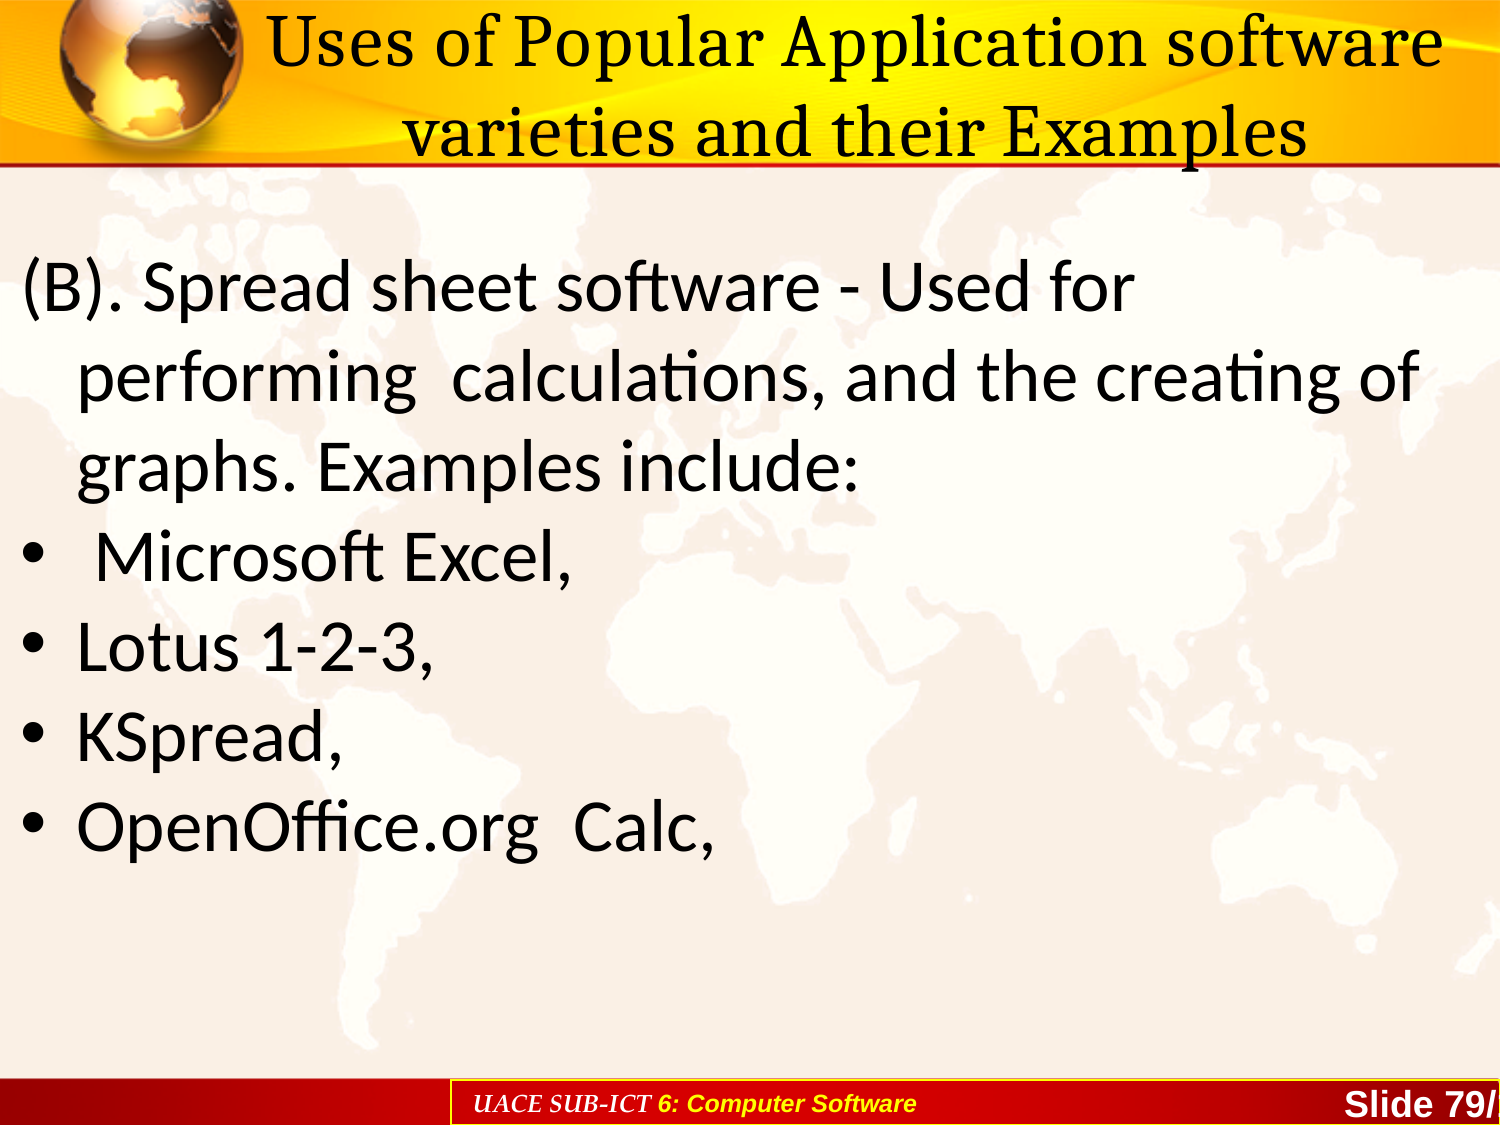

# Uses of Popular Application software varieties and their Examples
(B). Spread sheet software - Used for performing  calculations, and the creating of graphs. Examples include:
 Microsoft Excel,
Lotus 1-2-3,
KSpread,
OpenOffice.org  Calc,